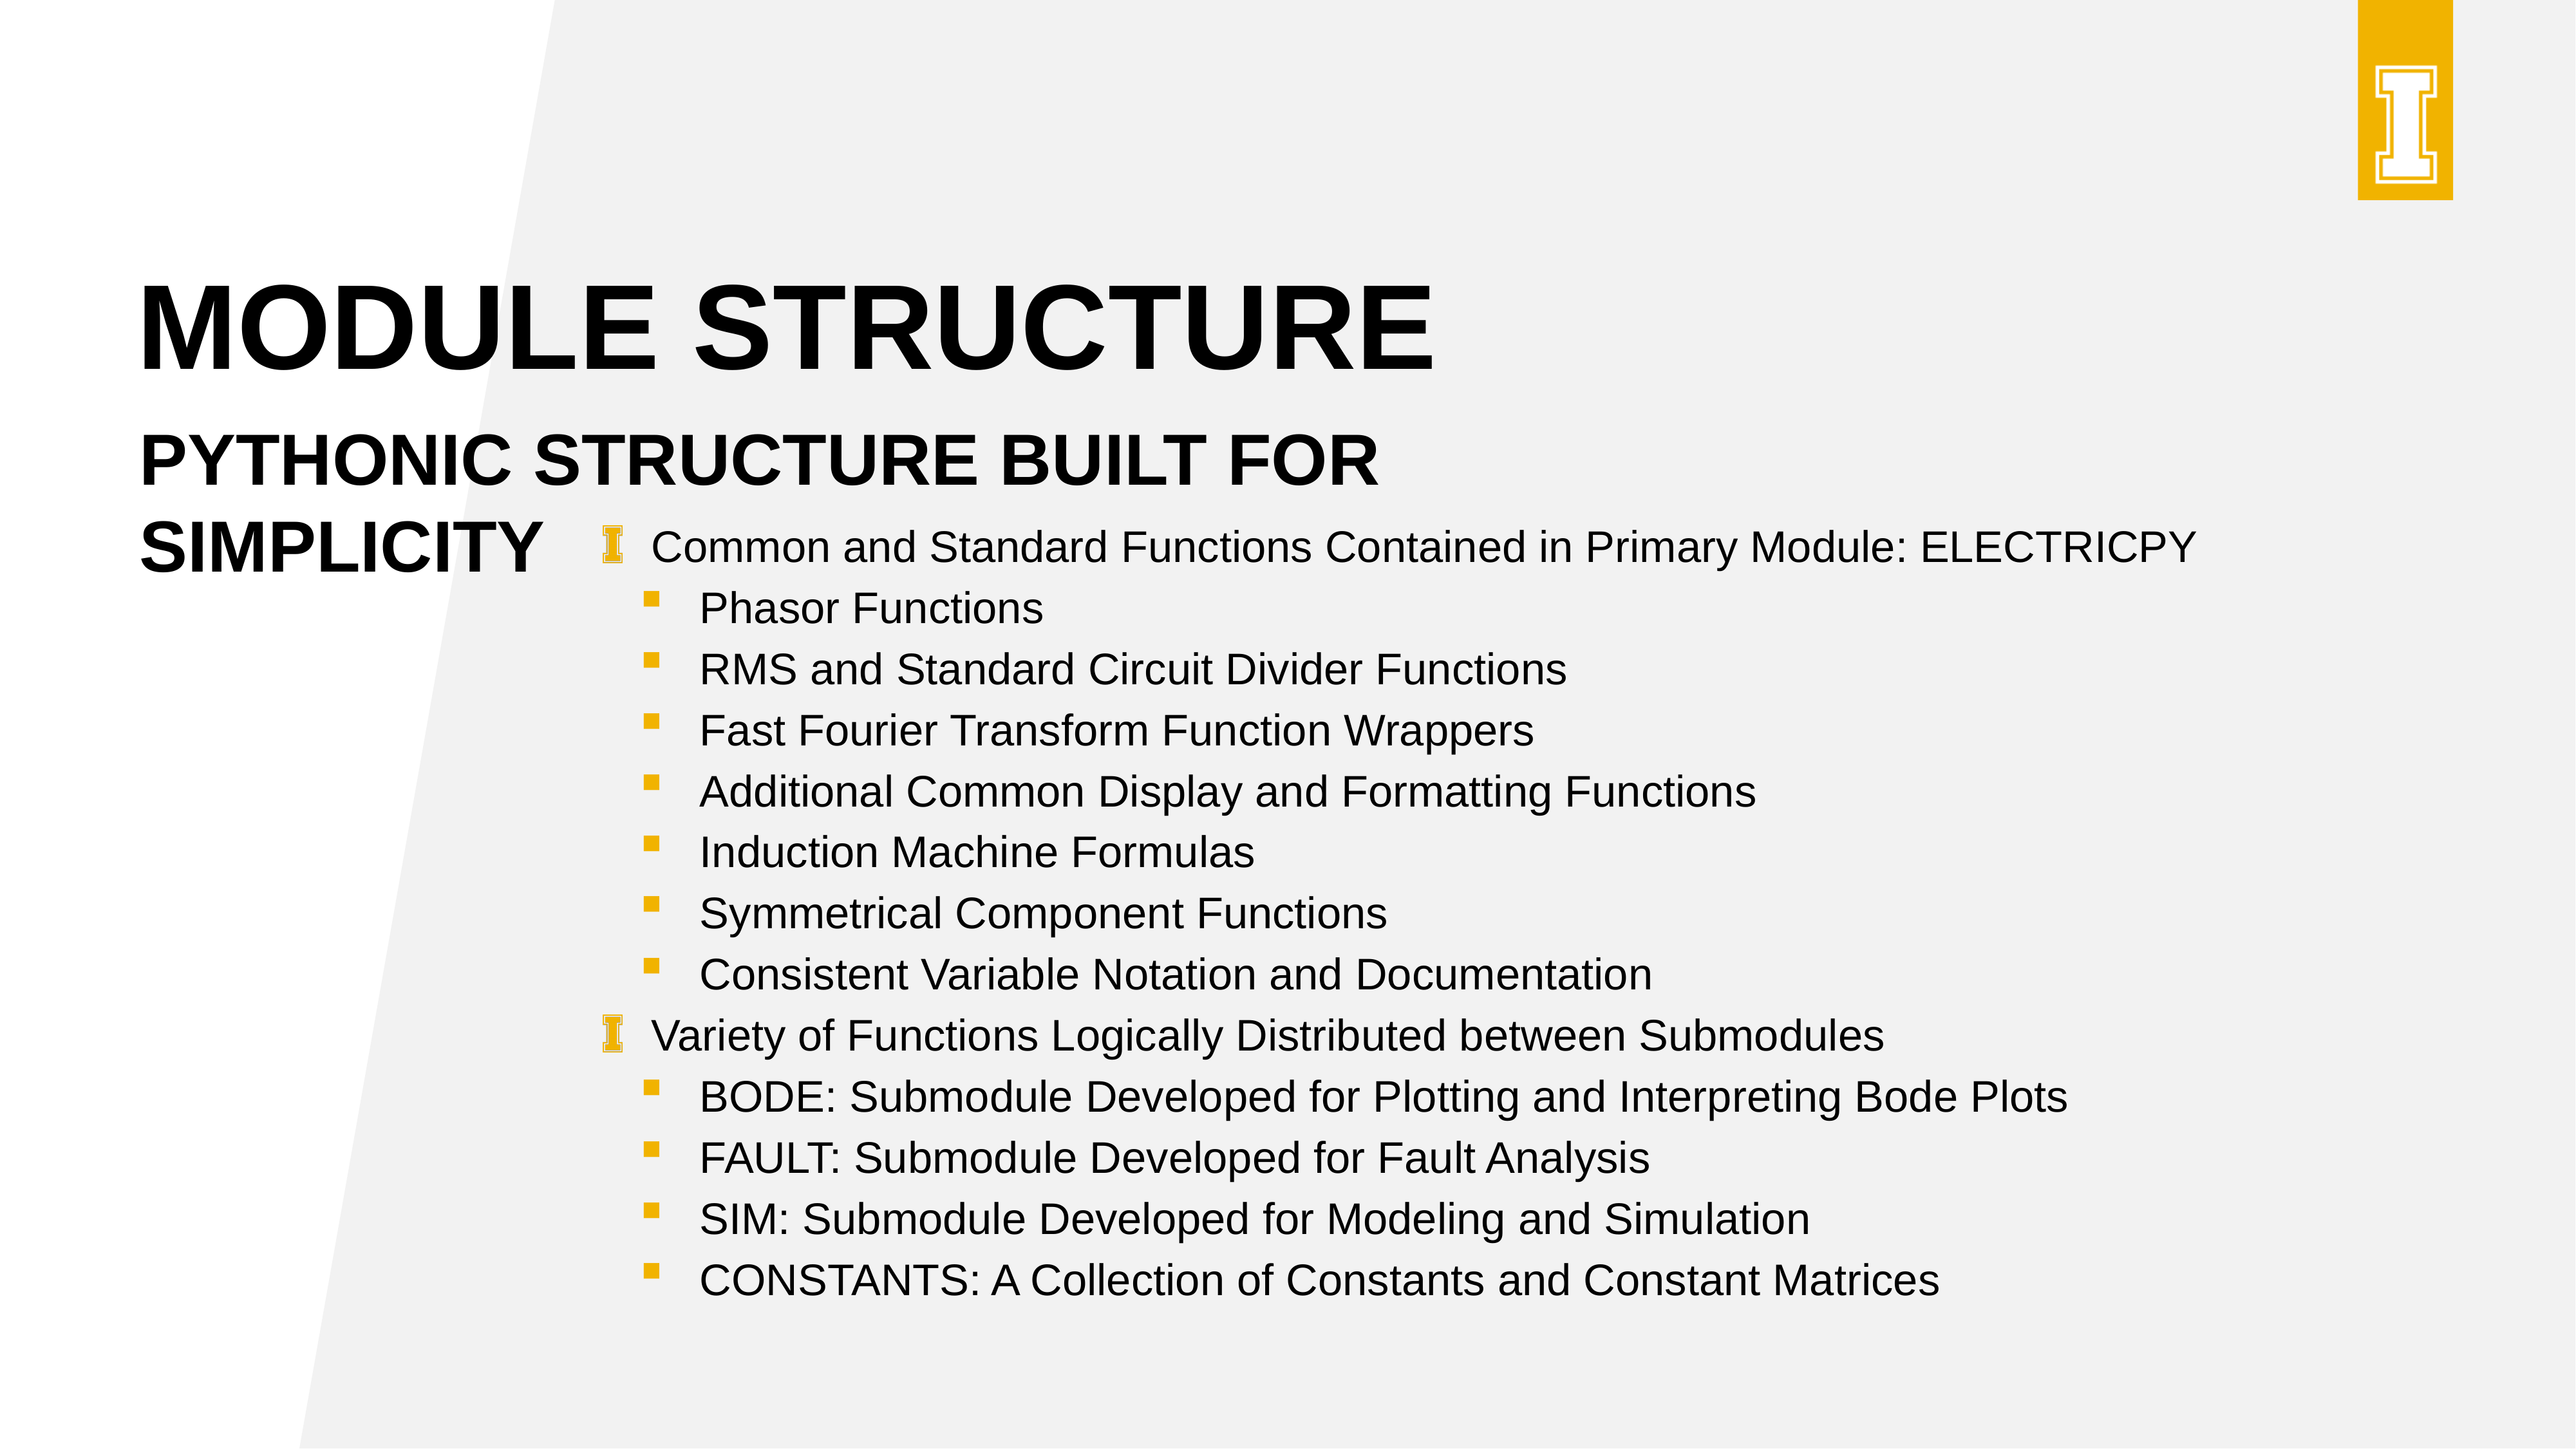

# Module structure
Pythonic structure built for simplicity
Common and Standard Functions Contained in Primary Module: ELECTRICPY
Phasor Functions
RMS and Standard Circuit Divider Functions
Fast Fourier Transform Function Wrappers
Additional Common Display and Formatting Functions
Induction Machine Formulas
Symmetrical Component Functions
Consistent Variable Notation and Documentation
Variety of Functions Logically Distributed between Submodules
BODE: Submodule Developed for Plotting and Interpreting Bode Plots
FAULT: Submodule Developed for Fault Analysis
SIM: Submodule Developed for Modeling and Simulation
CONSTANTS: A Collection of Constants and Constant Matrices